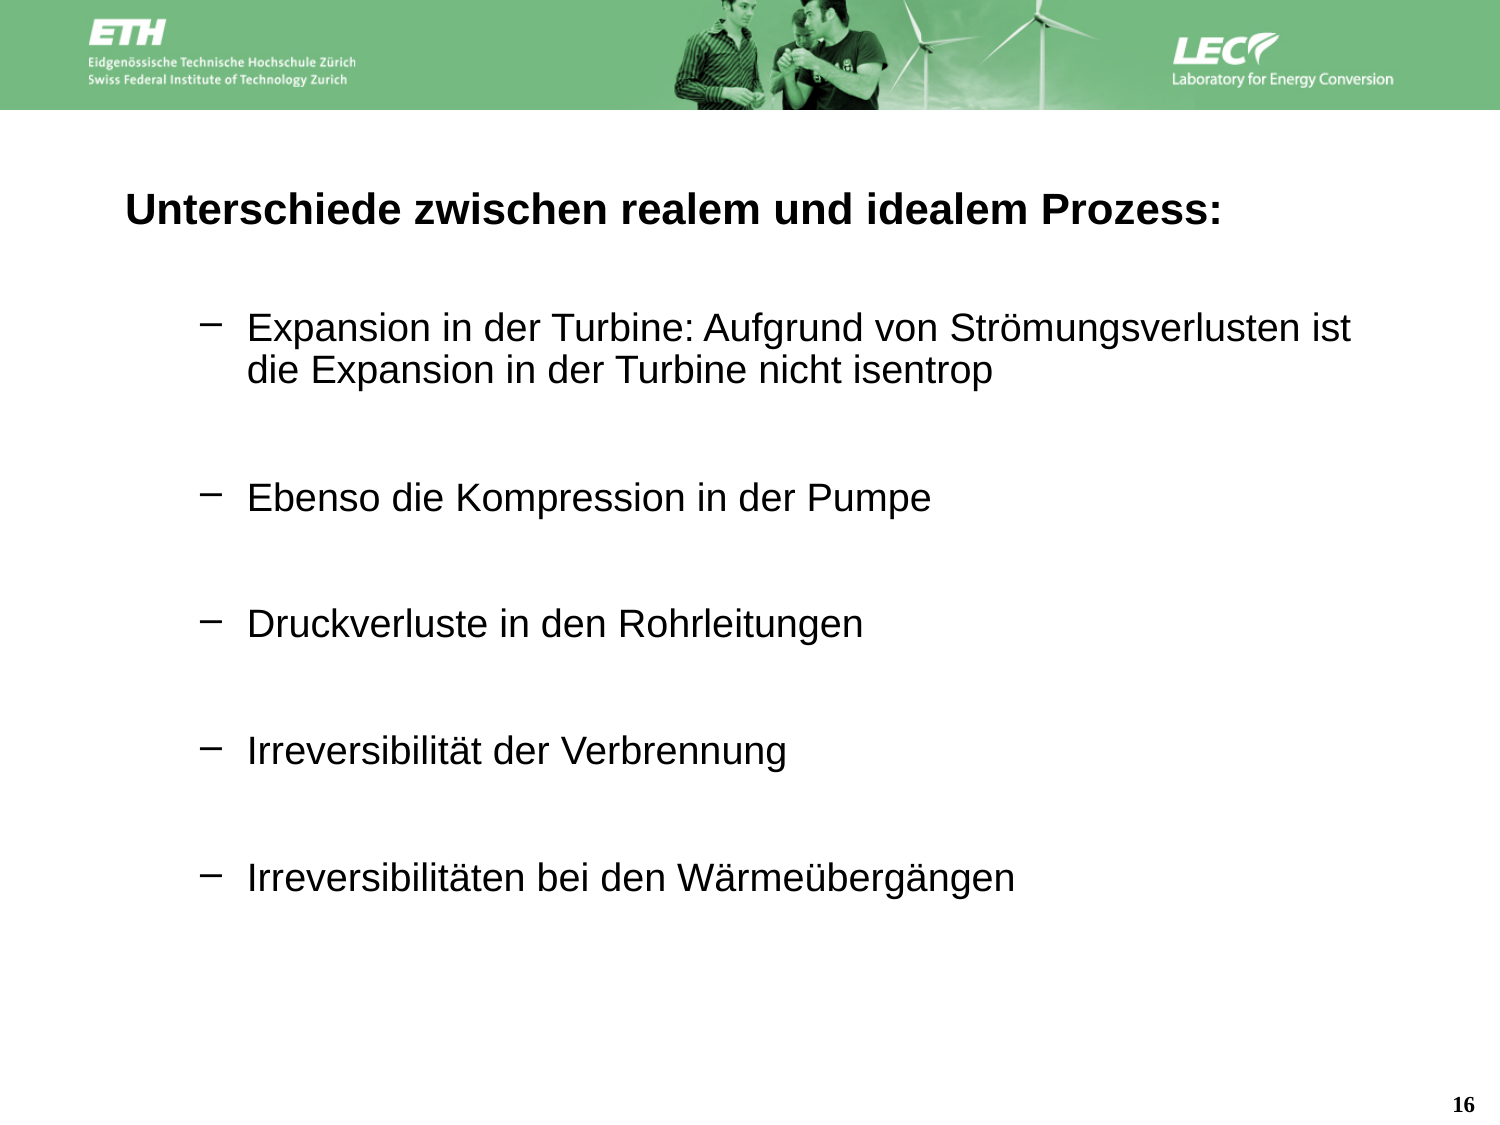

Unterschiede zwischen realem und idealem Prozess:

Expansion in der Turbine: Aufgrund von Strömungsverlusten ist die Expansion in der Turbine nicht isentrop

Ebenso die Kompression in der Pumpe

Druckverluste in den Rohrleitungen

Irreversibilität der Verbrennung

Irreversibilitäten bei den Wärmeübergängen